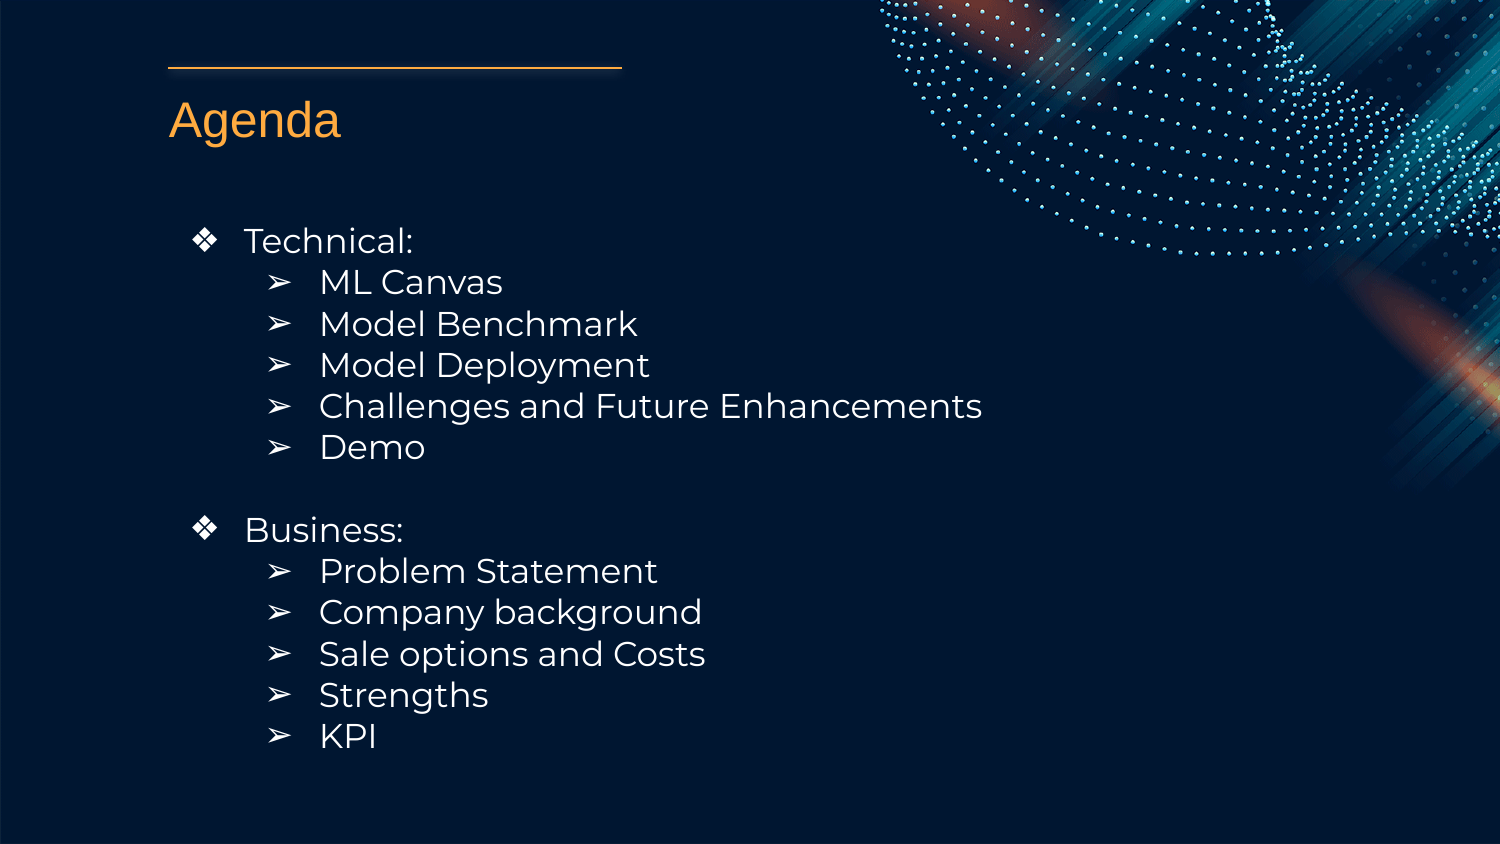

# Agenda
Technical:
ML Canvas
Model Benchmark
Model Deployment
Challenges and Future Enhancements
Demo

Business:
Problem Statement
Company background
Sale options and Costs
Strengths
KPI